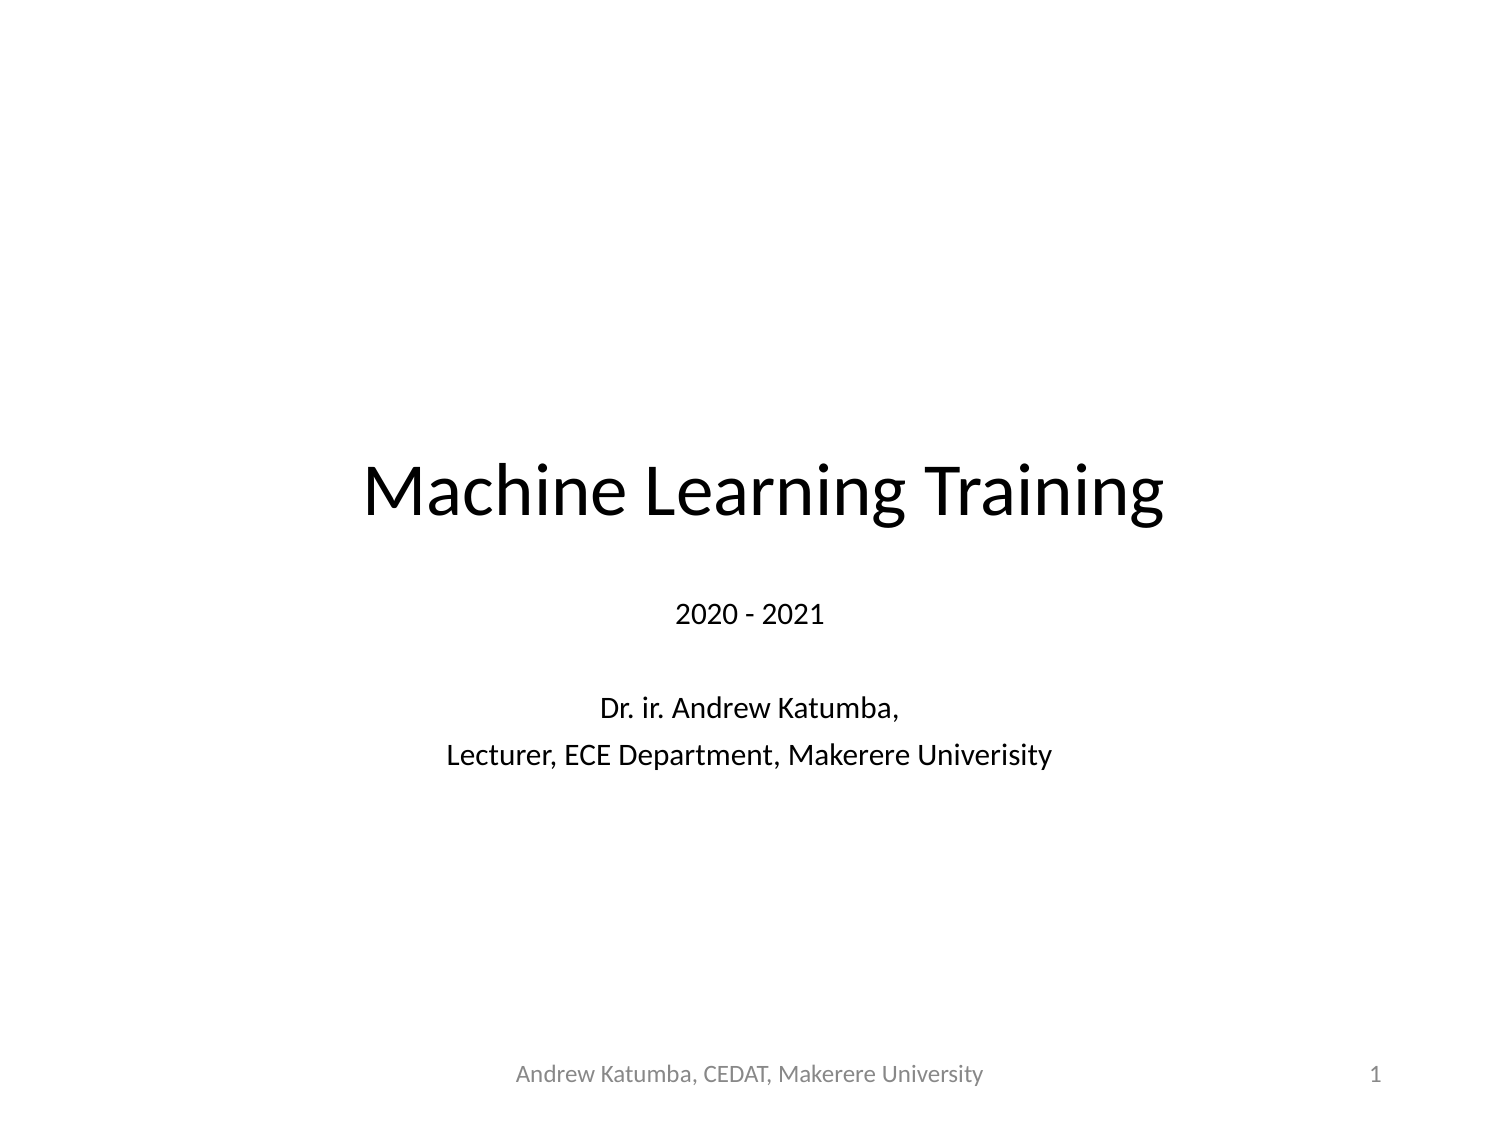

# Machine Learning Training
2020 - 2021

Dr. ir. Andrew Katumba,
Lecturer, ECE Department, Makerere Univerisity

Andrew Katumba, CEDAT, Makerere University
1